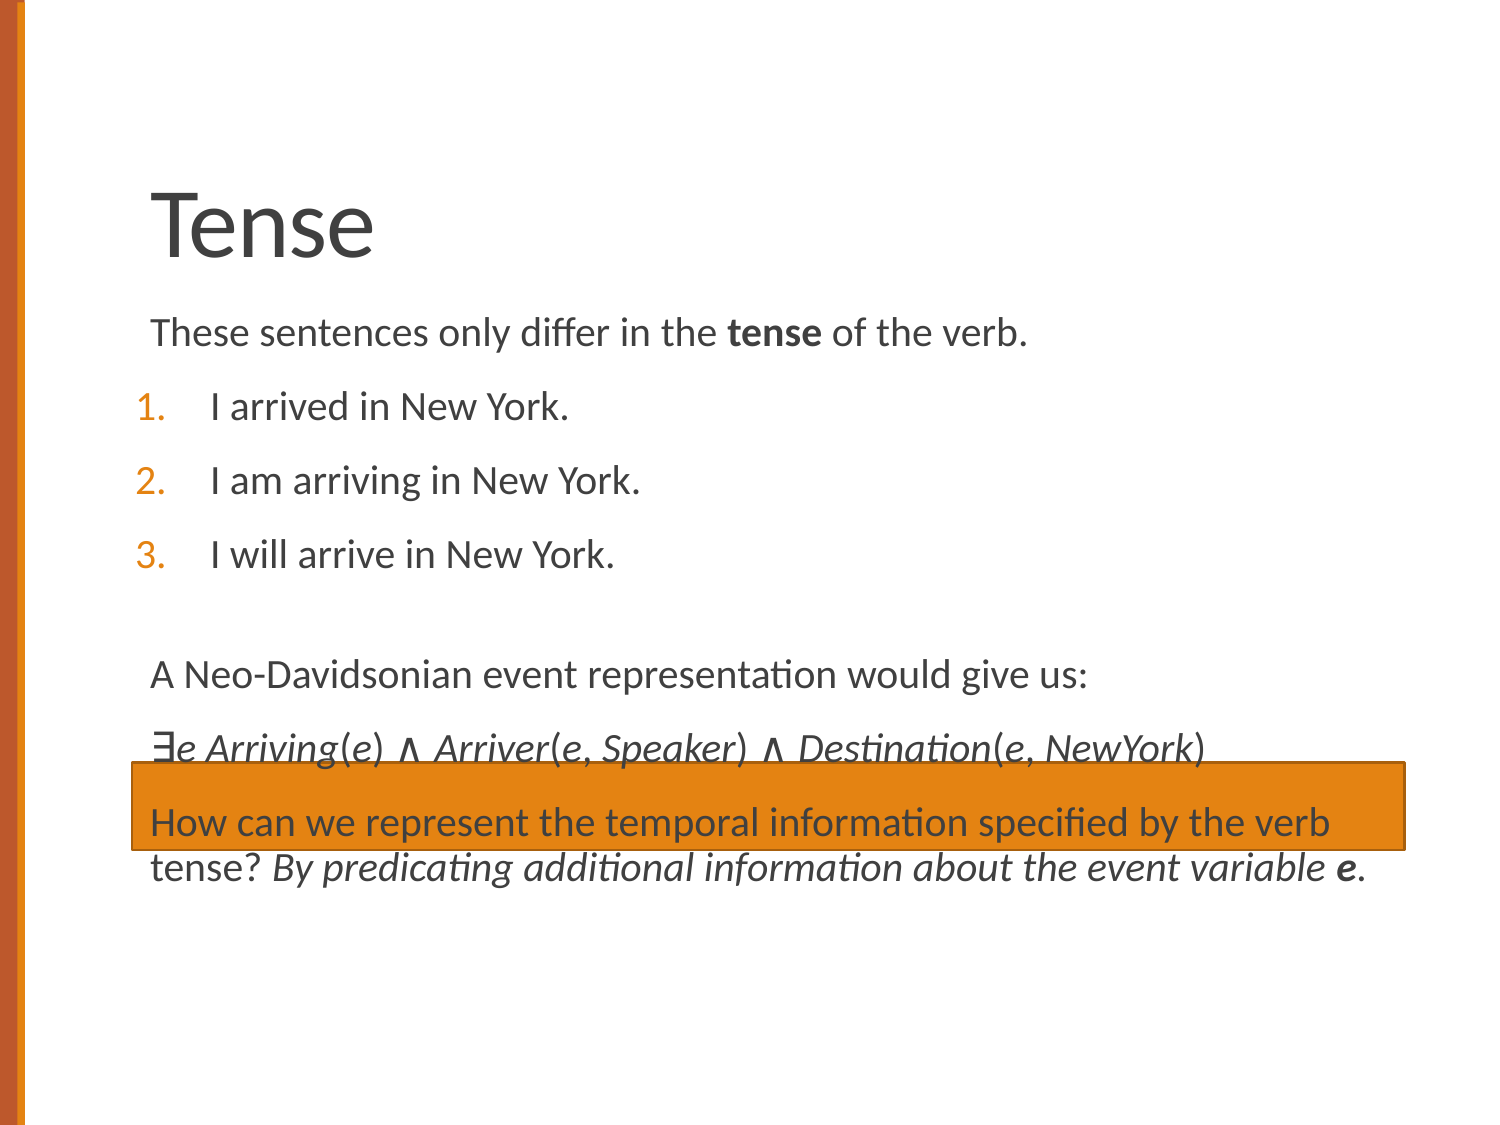

# Tense
These sentences only differ in the tense of the verb.
I arrived in New York.
I am arriving in New York.
I will arrive in New York.
A Neo-Davidsonian event representation would give us:
∃e Arriving(e) ∧ Arriver(e, Speaker) ∧ Destination(e, NewYork)
How can we represent the temporal information specified by the verb tense? By predicating additional information about the event variable e.